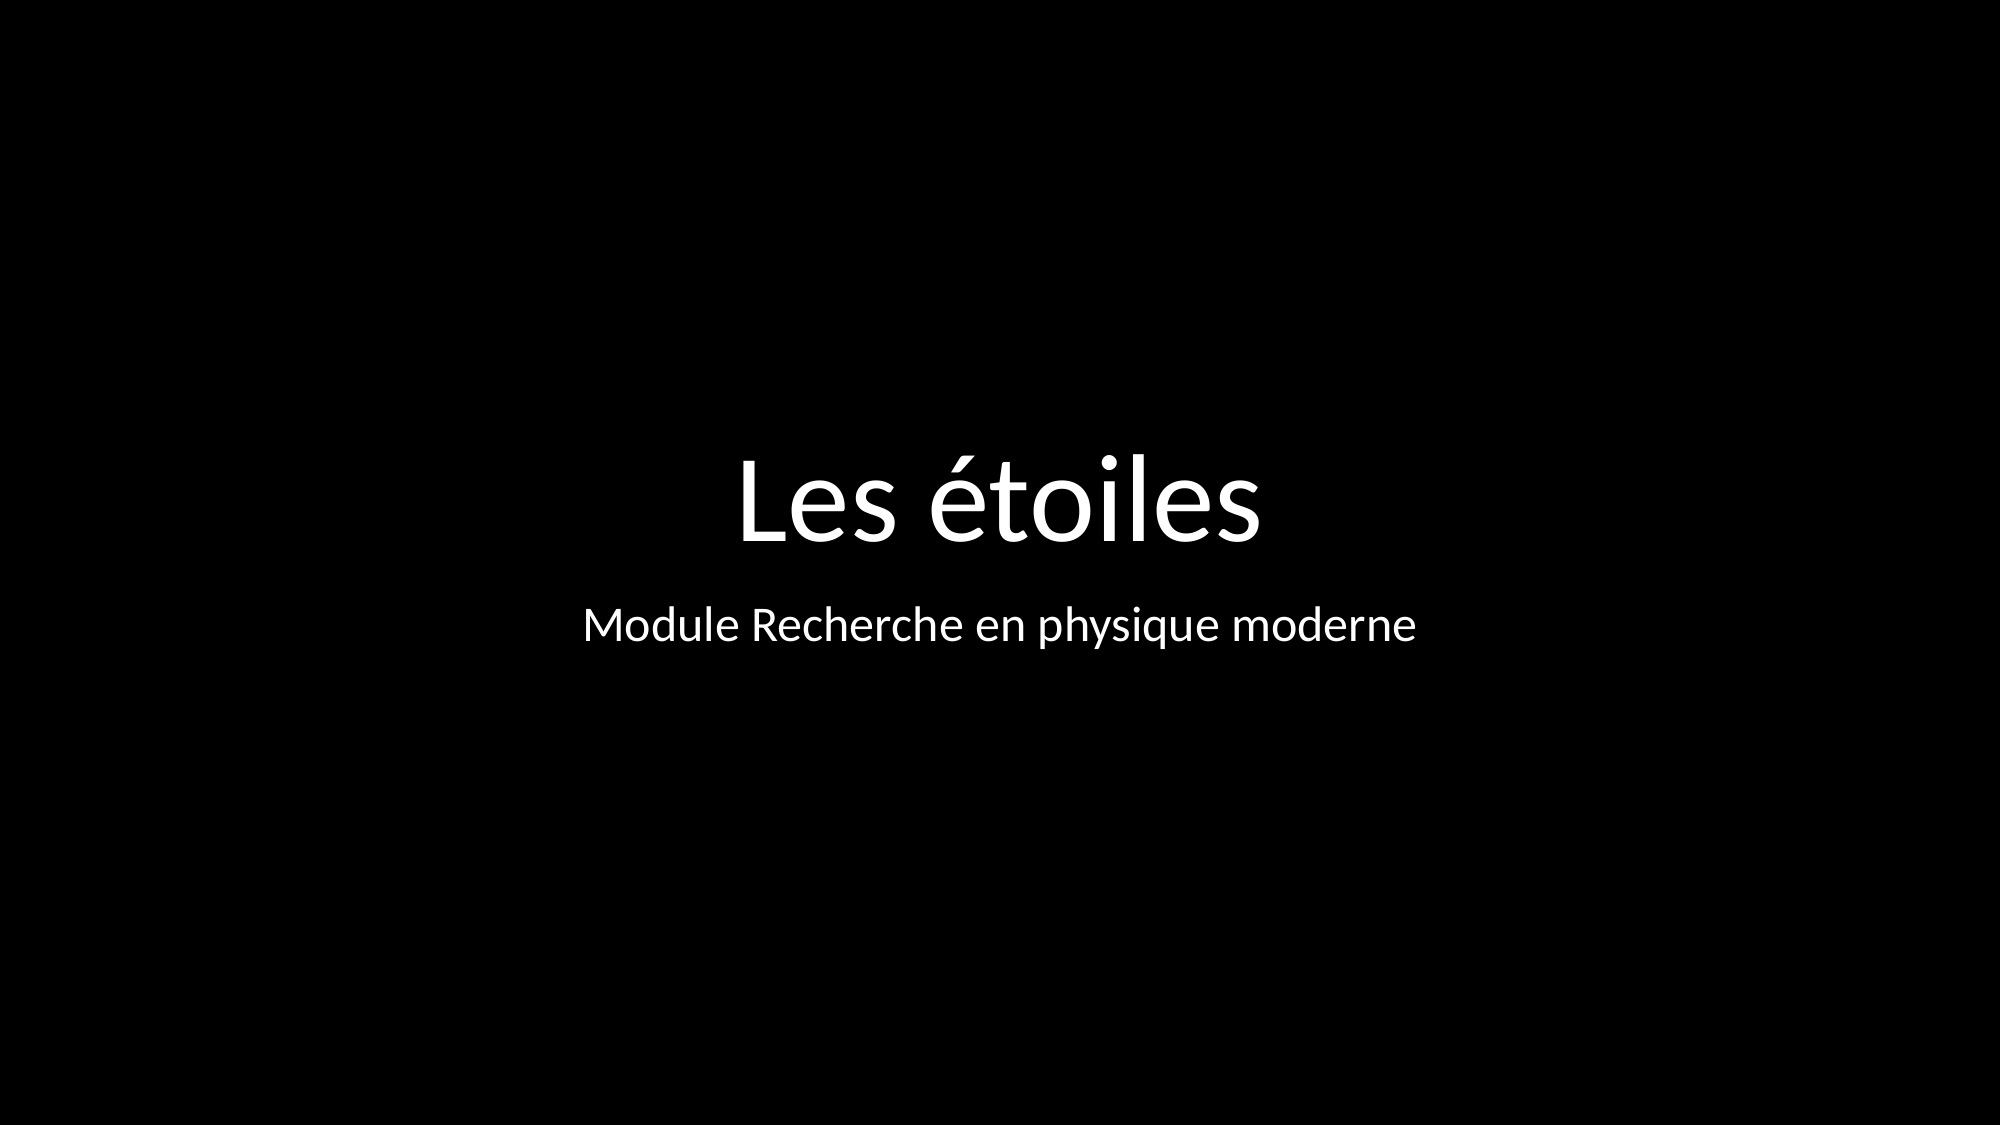

# Les étoiles
Module Recherche en physique moderne